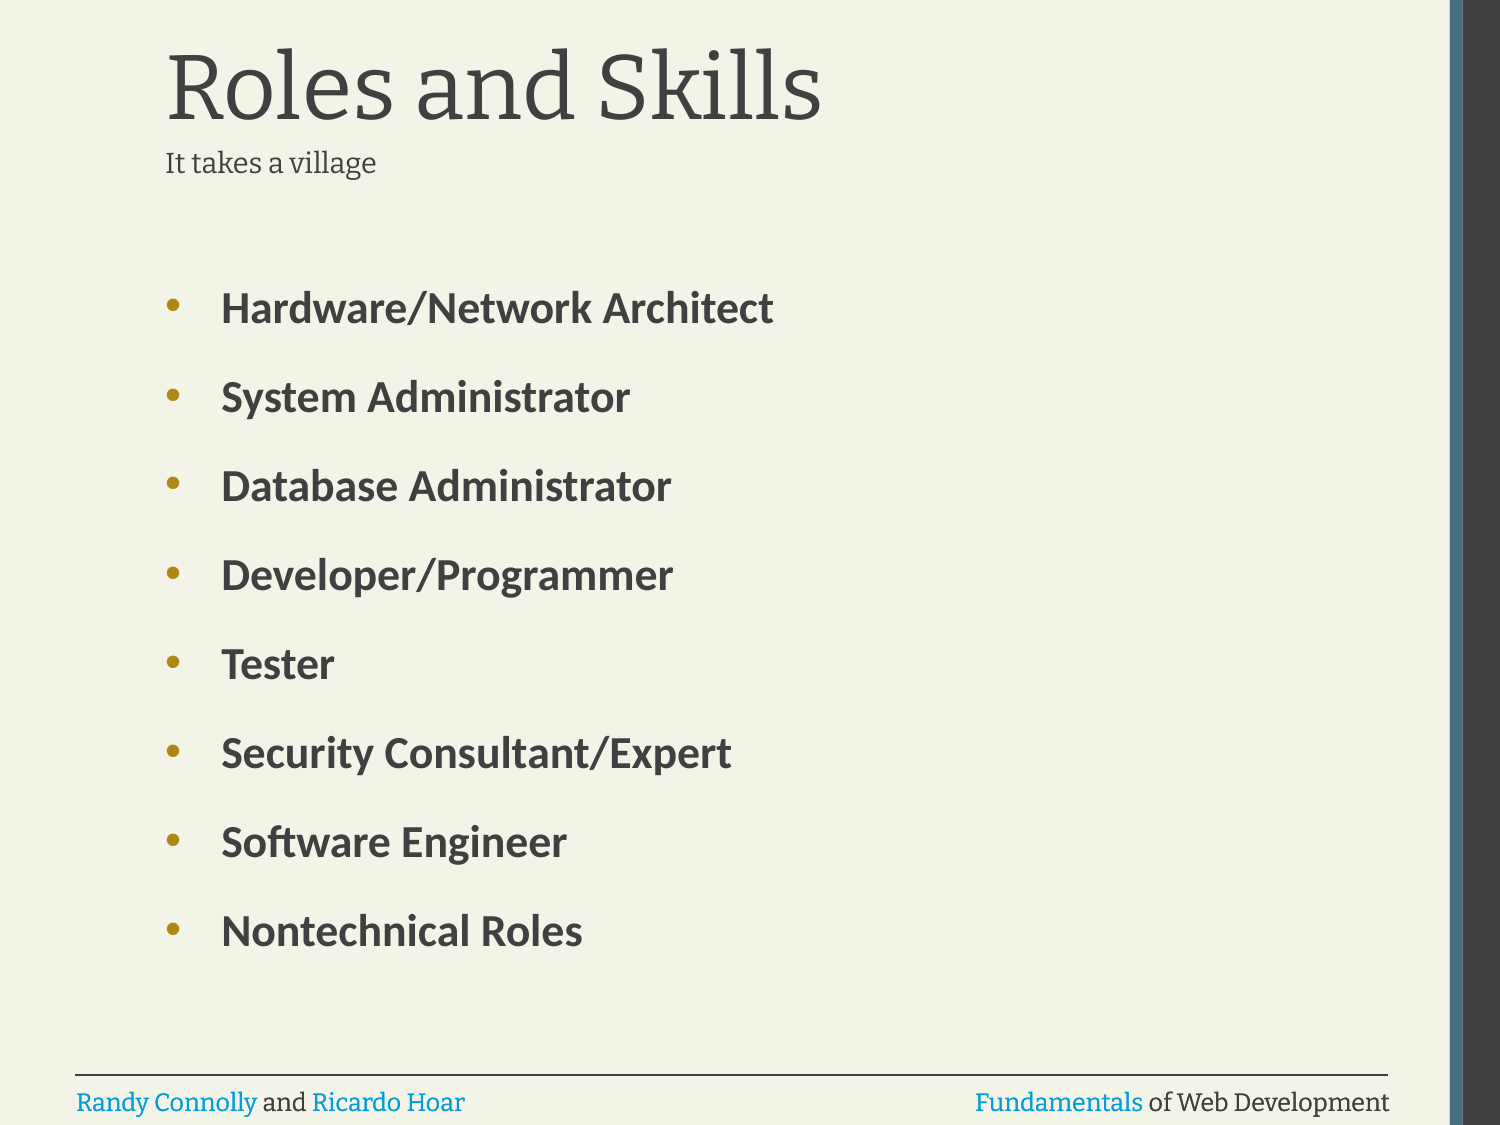

# Roles and Skills
It takes a village
Hardware/Network Architect
System Administrator
Database Administrator
Developer/Programmer
Tester
Security Consultant/Expert
Software Engineer
Nontechnical Roles